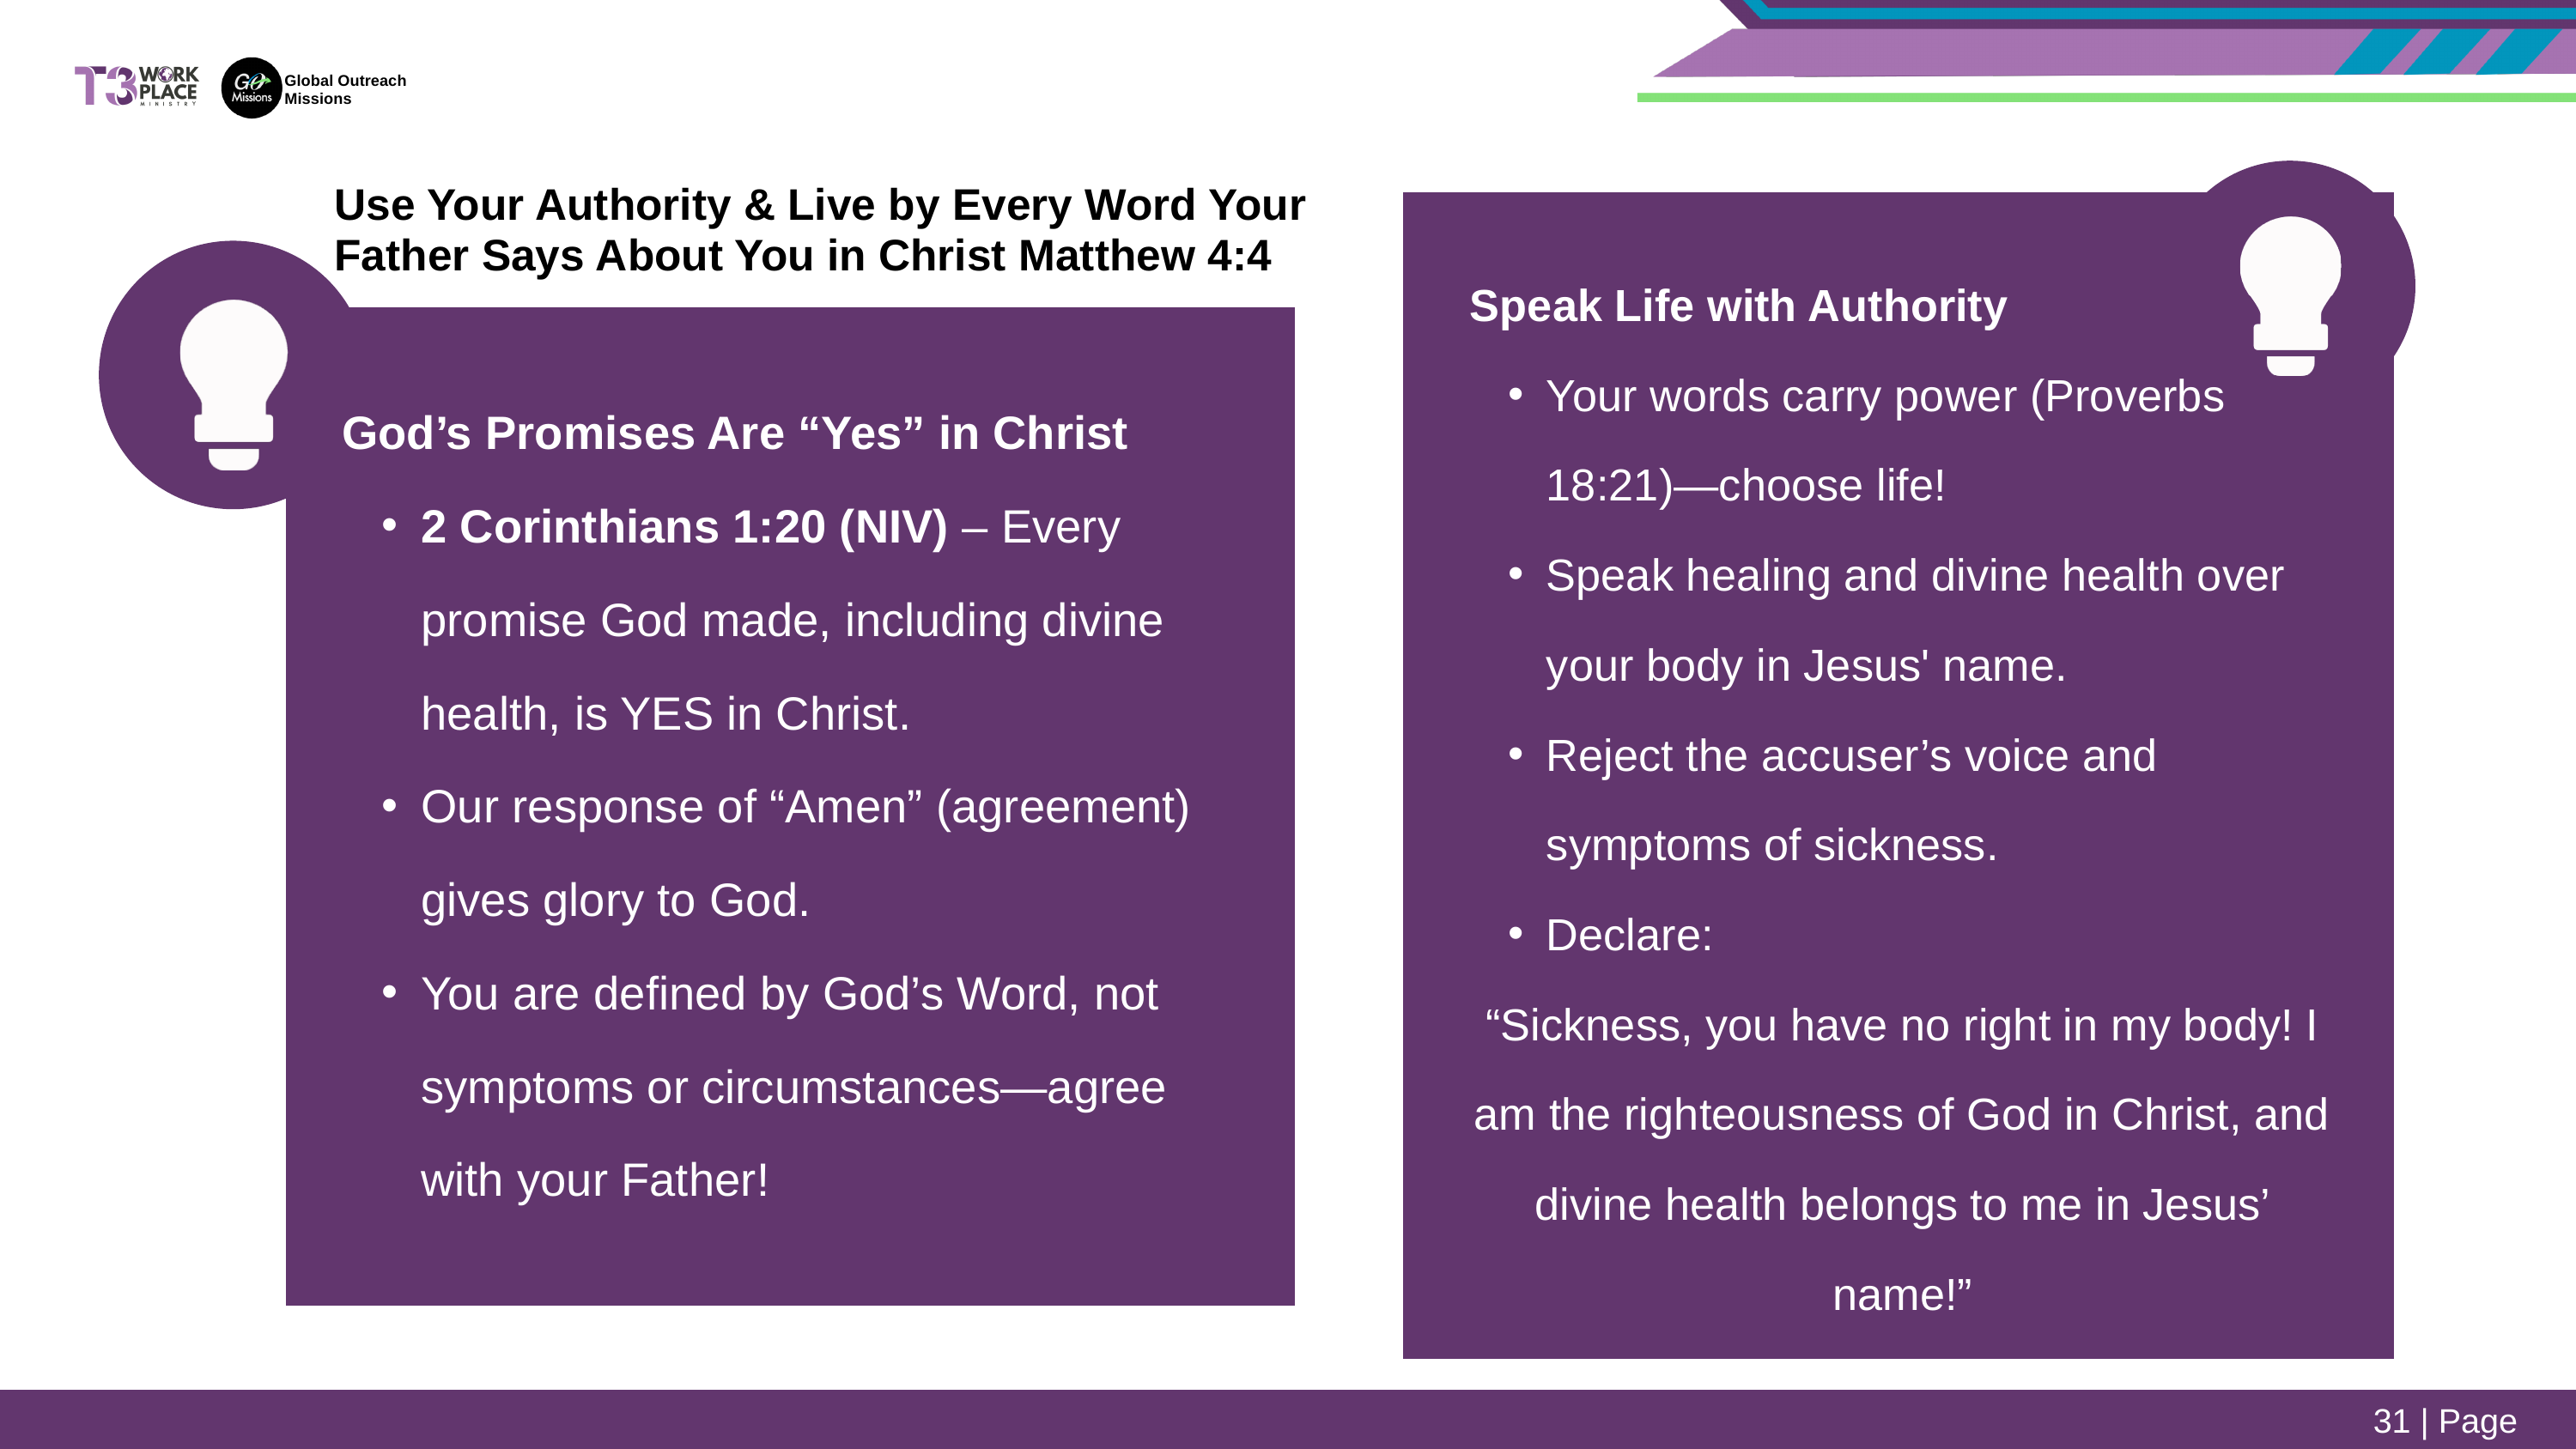

Global Outreach
Missions

Use Your Authority & Live by Every Word Your Father Says About You in Christ Matthew 4:4

Speak Life with Authority
Your words carry power (Proverbs 18:21)—choose life!
Speak healing and divine health over your body in Jesus' name.
Reject the accuser’s voice and symptoms of sickness.
Declare:
“Sickness, you have no right in my body! I am the righteousness of God in Christ, and divine health belongs to me in Jesus’ name!”

God’s Promises Are “Yes” in Christ
2 Corinthians 1:20 (NIV) – Every promise God made, including divine health, is YES in Christ.
Our response of “Amen” (agreement) gives glory to God.
You are defined by God’s Word, not symptoms or circumstances—agree with your Father!

 31 | Page